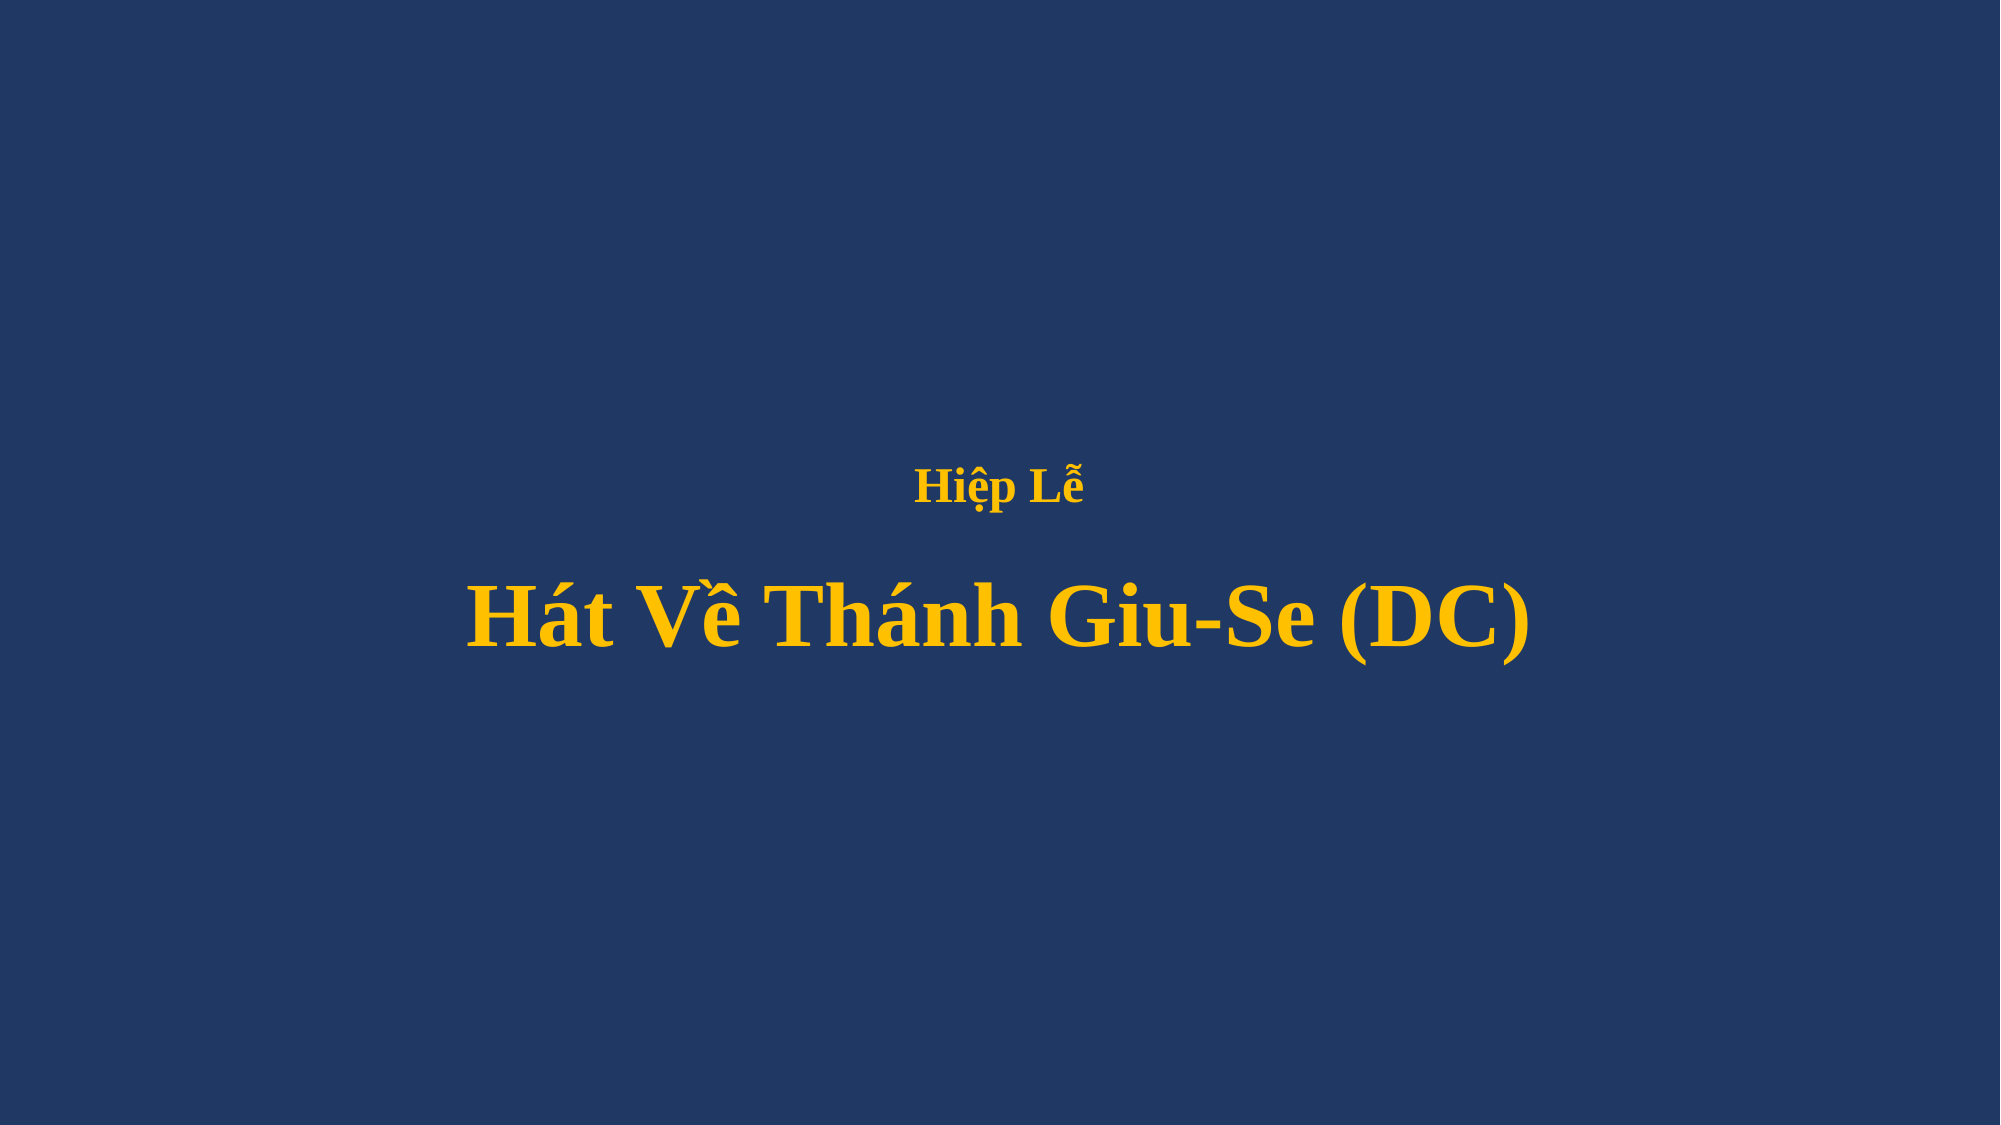

# Hiệp Lễ Hát Về Thánh Giu-Se (DC)